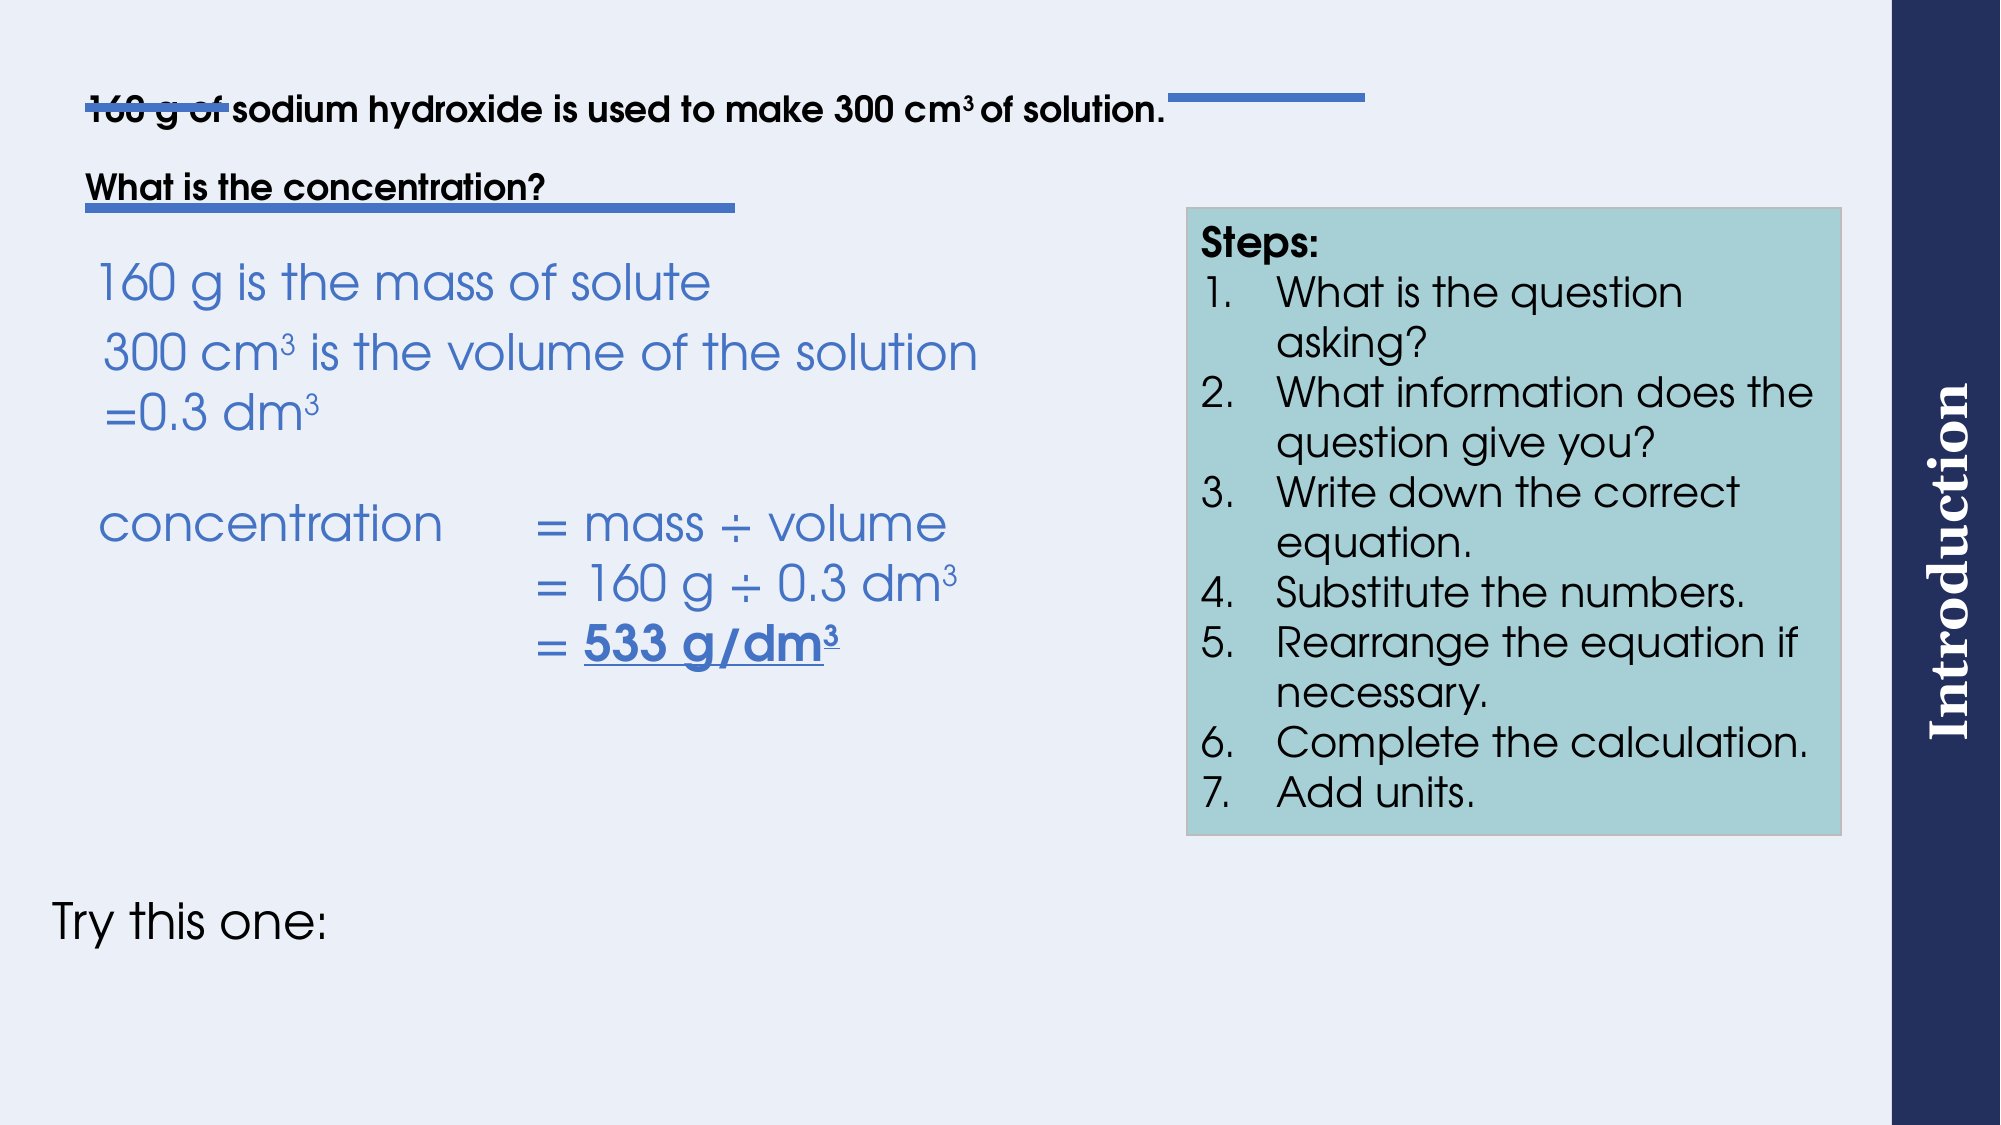

# 160 g of sodium hydroxide is used to make 300 cm3 of solution. What is the concentration?
Steps:
What is the question asking?
What information does the question give you?
Write down the correct equation.
Substitute the numbers.
Rearrange the equation if necessary.
Complete the calculation.
Add units.
160 g is the mass of solute
300 cm3 is the volume of the solution
=0.3 dm3

 concentration 	= mass ÷ volume
	       	 	= 160 g ÷ 0.3 dm3
	        		= 533 g/dm3

Try this one: